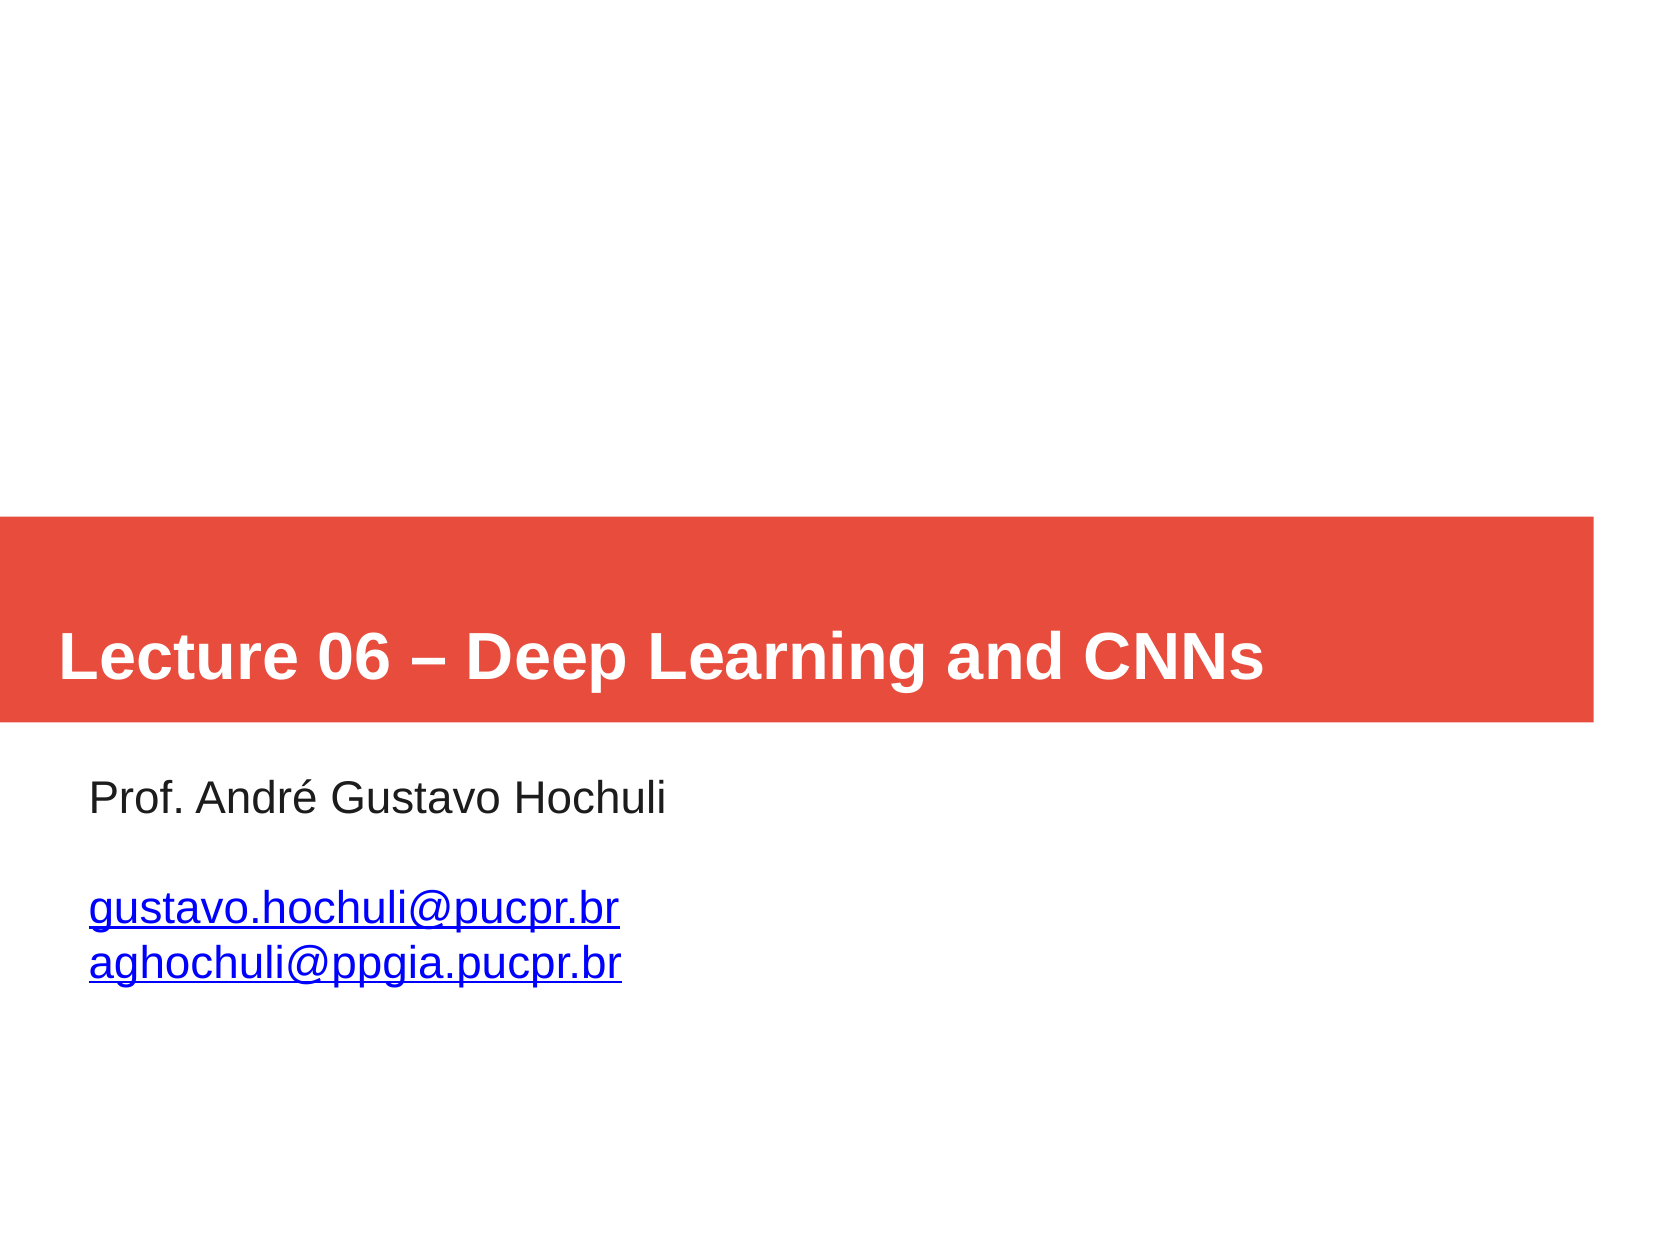

Lecture 06 – Deep Learning and CNNs
Prof. André Gustavo Hochuli

gustavo.hochuli@pucpr.br
aghochuli@ppgia.pucpr.br